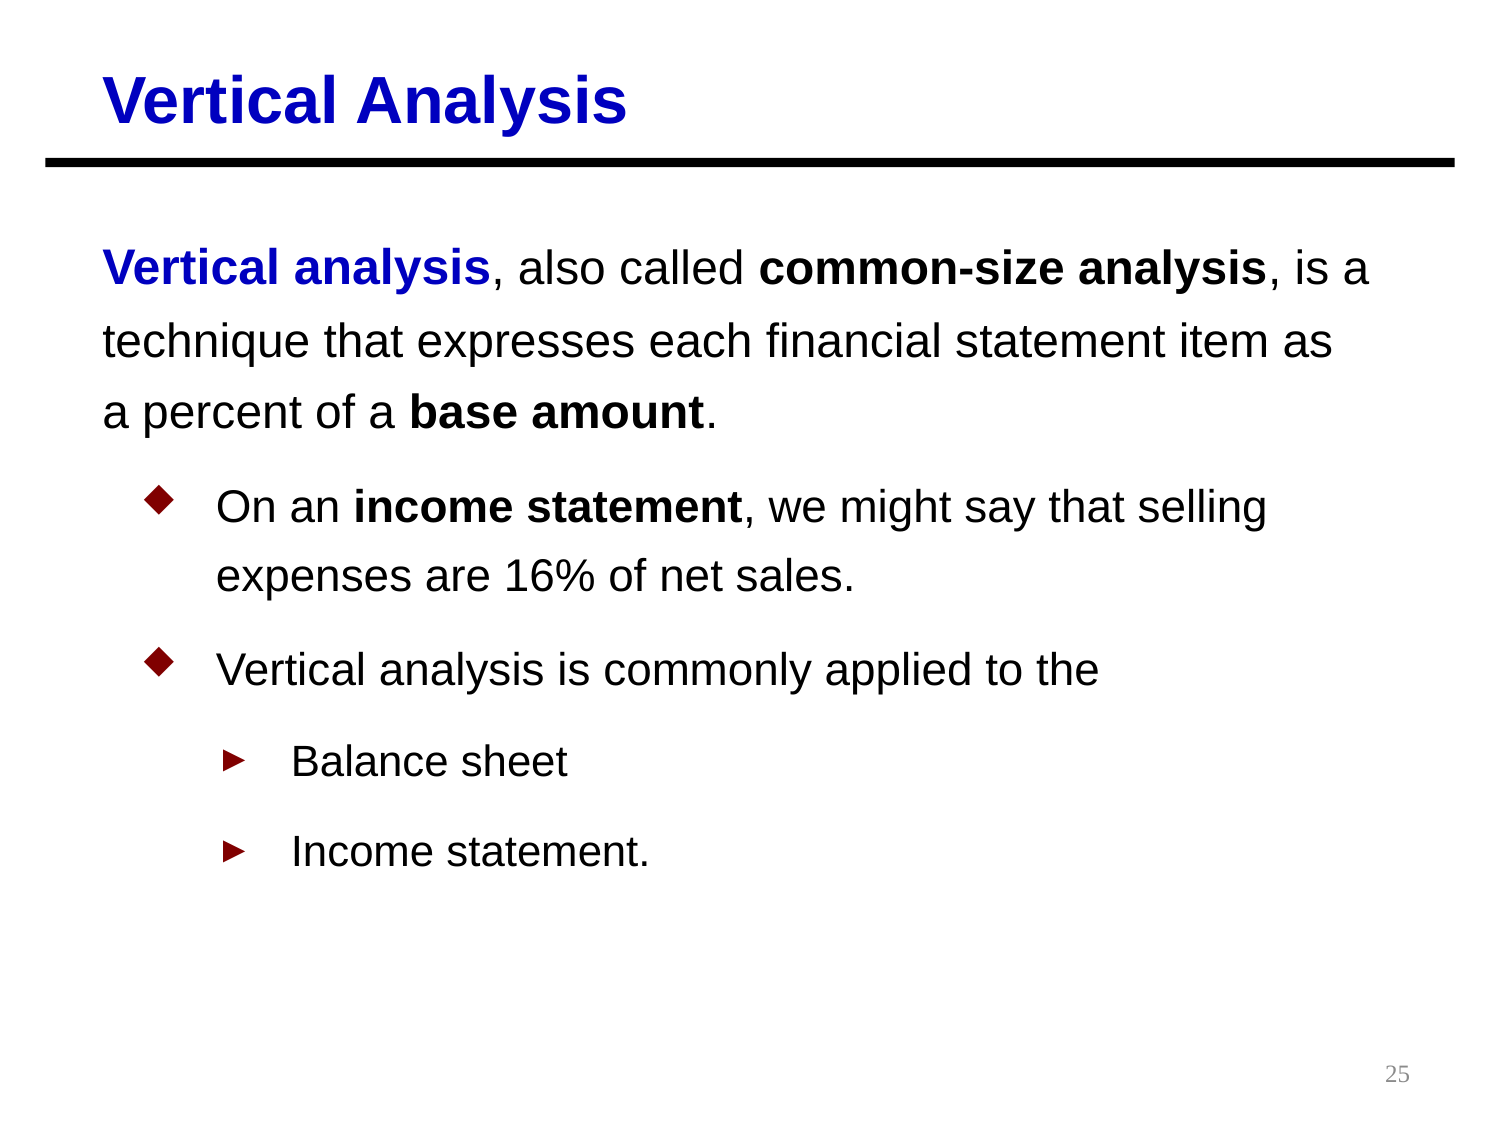

Vertical Analysis

Vertical analysis, also called common-size analysis, is a technique that expresses each financial statement item as a percent of a base amount.
On an income statement, we might say that selling expenses are 16% of net sales.
Vertical analysis is commonly applied to the
Balance sheet
Income statement.
25